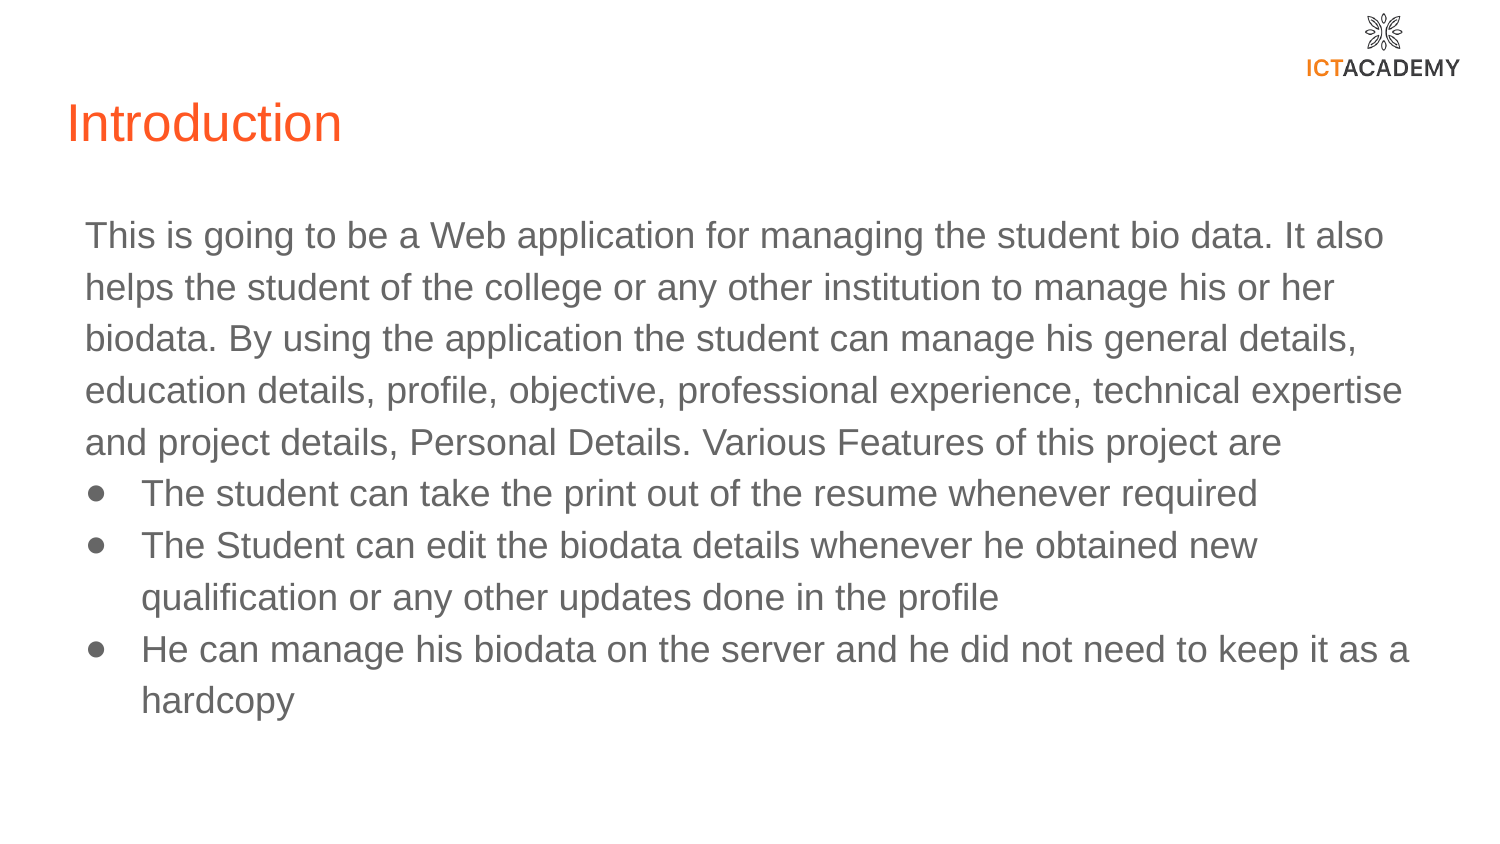

# Introduction
This is going to be a Web application for managing the student bio data. It also helps the student of the college or any other institution to manage his or her biodata. By using the application the student can manage his general details, education details, profile, objective, professional experience, technical expertise and project details, Personal Details. Various Features of this project are
The student can take the print out of the resume whenever required
The Student can edit the biodata details whenever he obtained new qualification or any other updates done in the profile
He can manage his biodata on the server and he did not need to keep it as a hardcopy